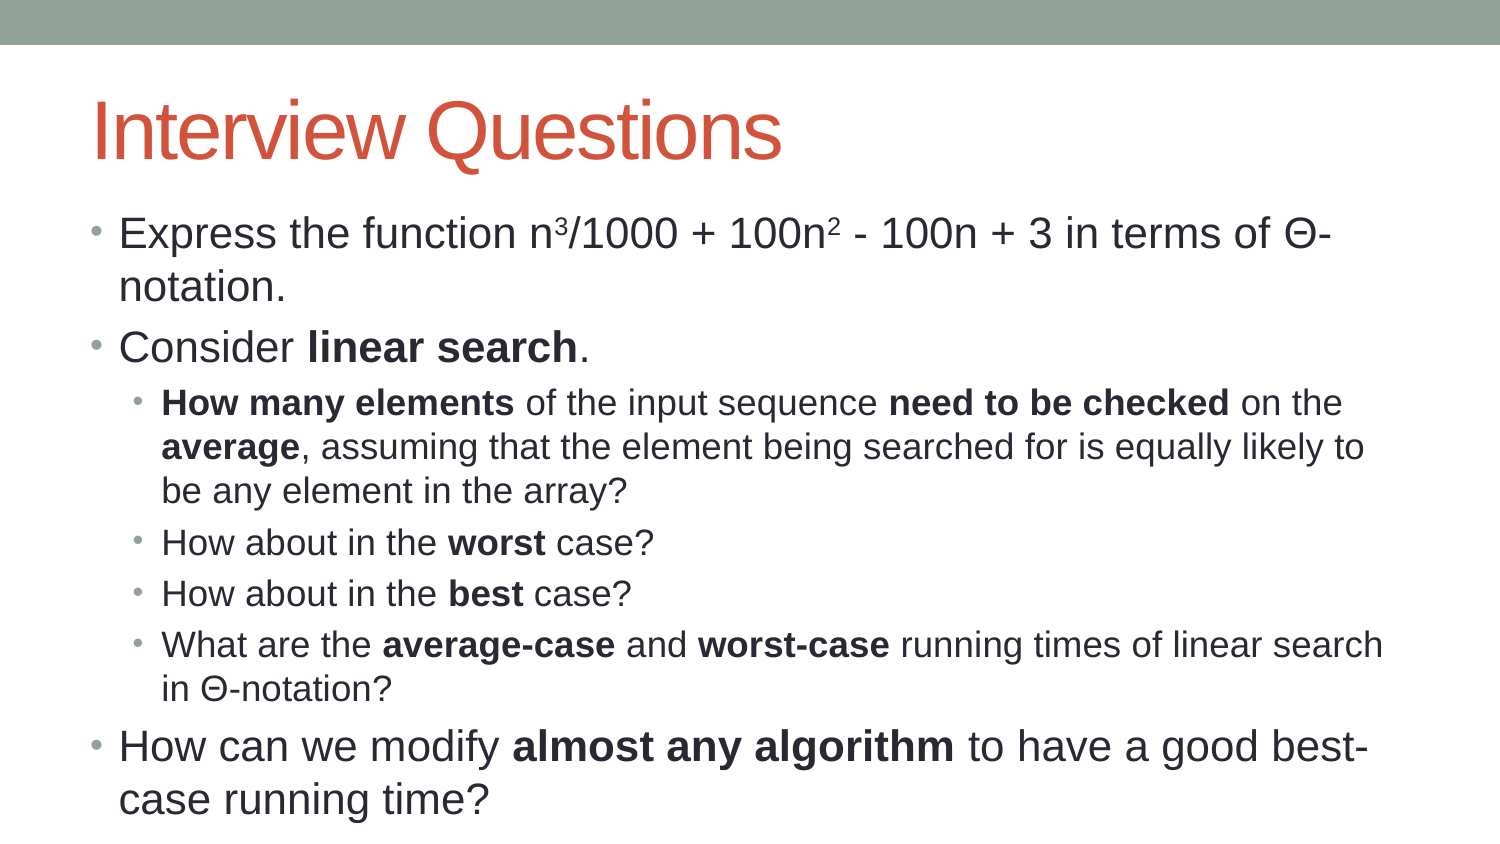

# Interview Questions
Express the function n3/1000 + 100n2 - 100n + 3 in terms of Θ-notation.
Consider linear search.
How many elements of the input sequence need to be checked on the average, assuming that the element being searched for is equally likely to be any element in the array?
How about in the worst case?
How about in the best case?
What are the average-case and worst-case running times of linear search in Θ-notation?
How can we modify almost any algorithm to have a good best-case running time?